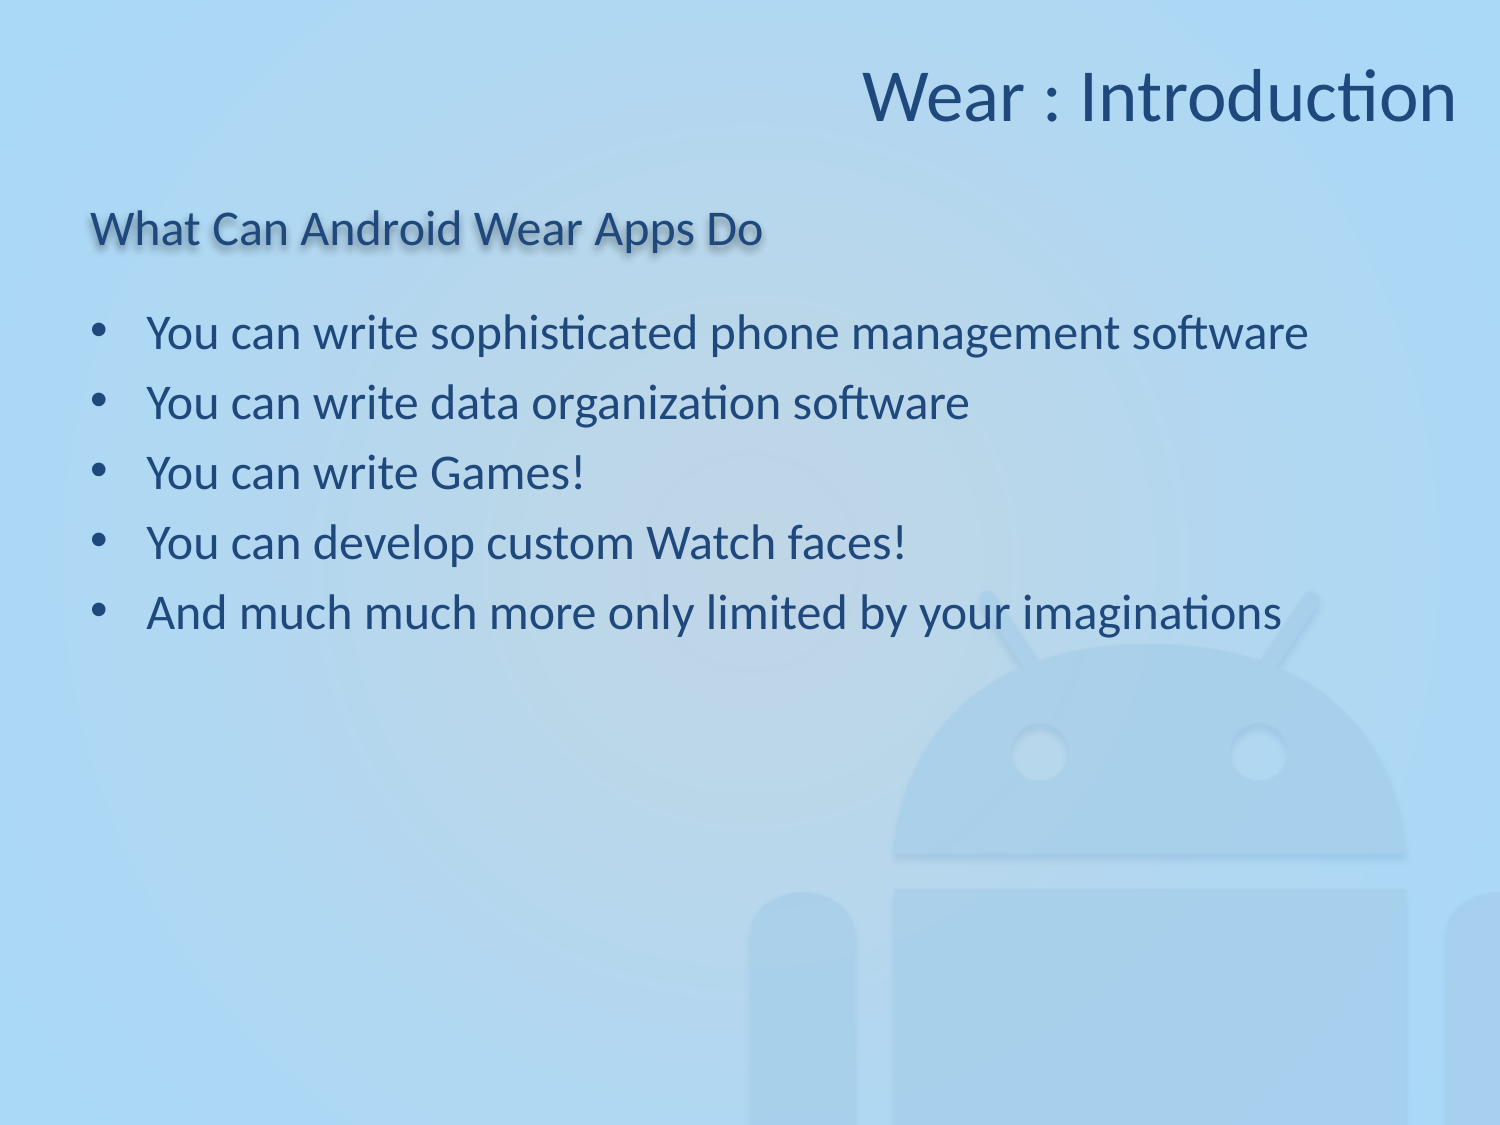

Wear : Introduction
# What Can Android Wear Apps Do
You can write sophisticated phone management software
You can write data organization software
You can write Games!
You can develop custom Watch faces!
And much much more only limited by your imaginations